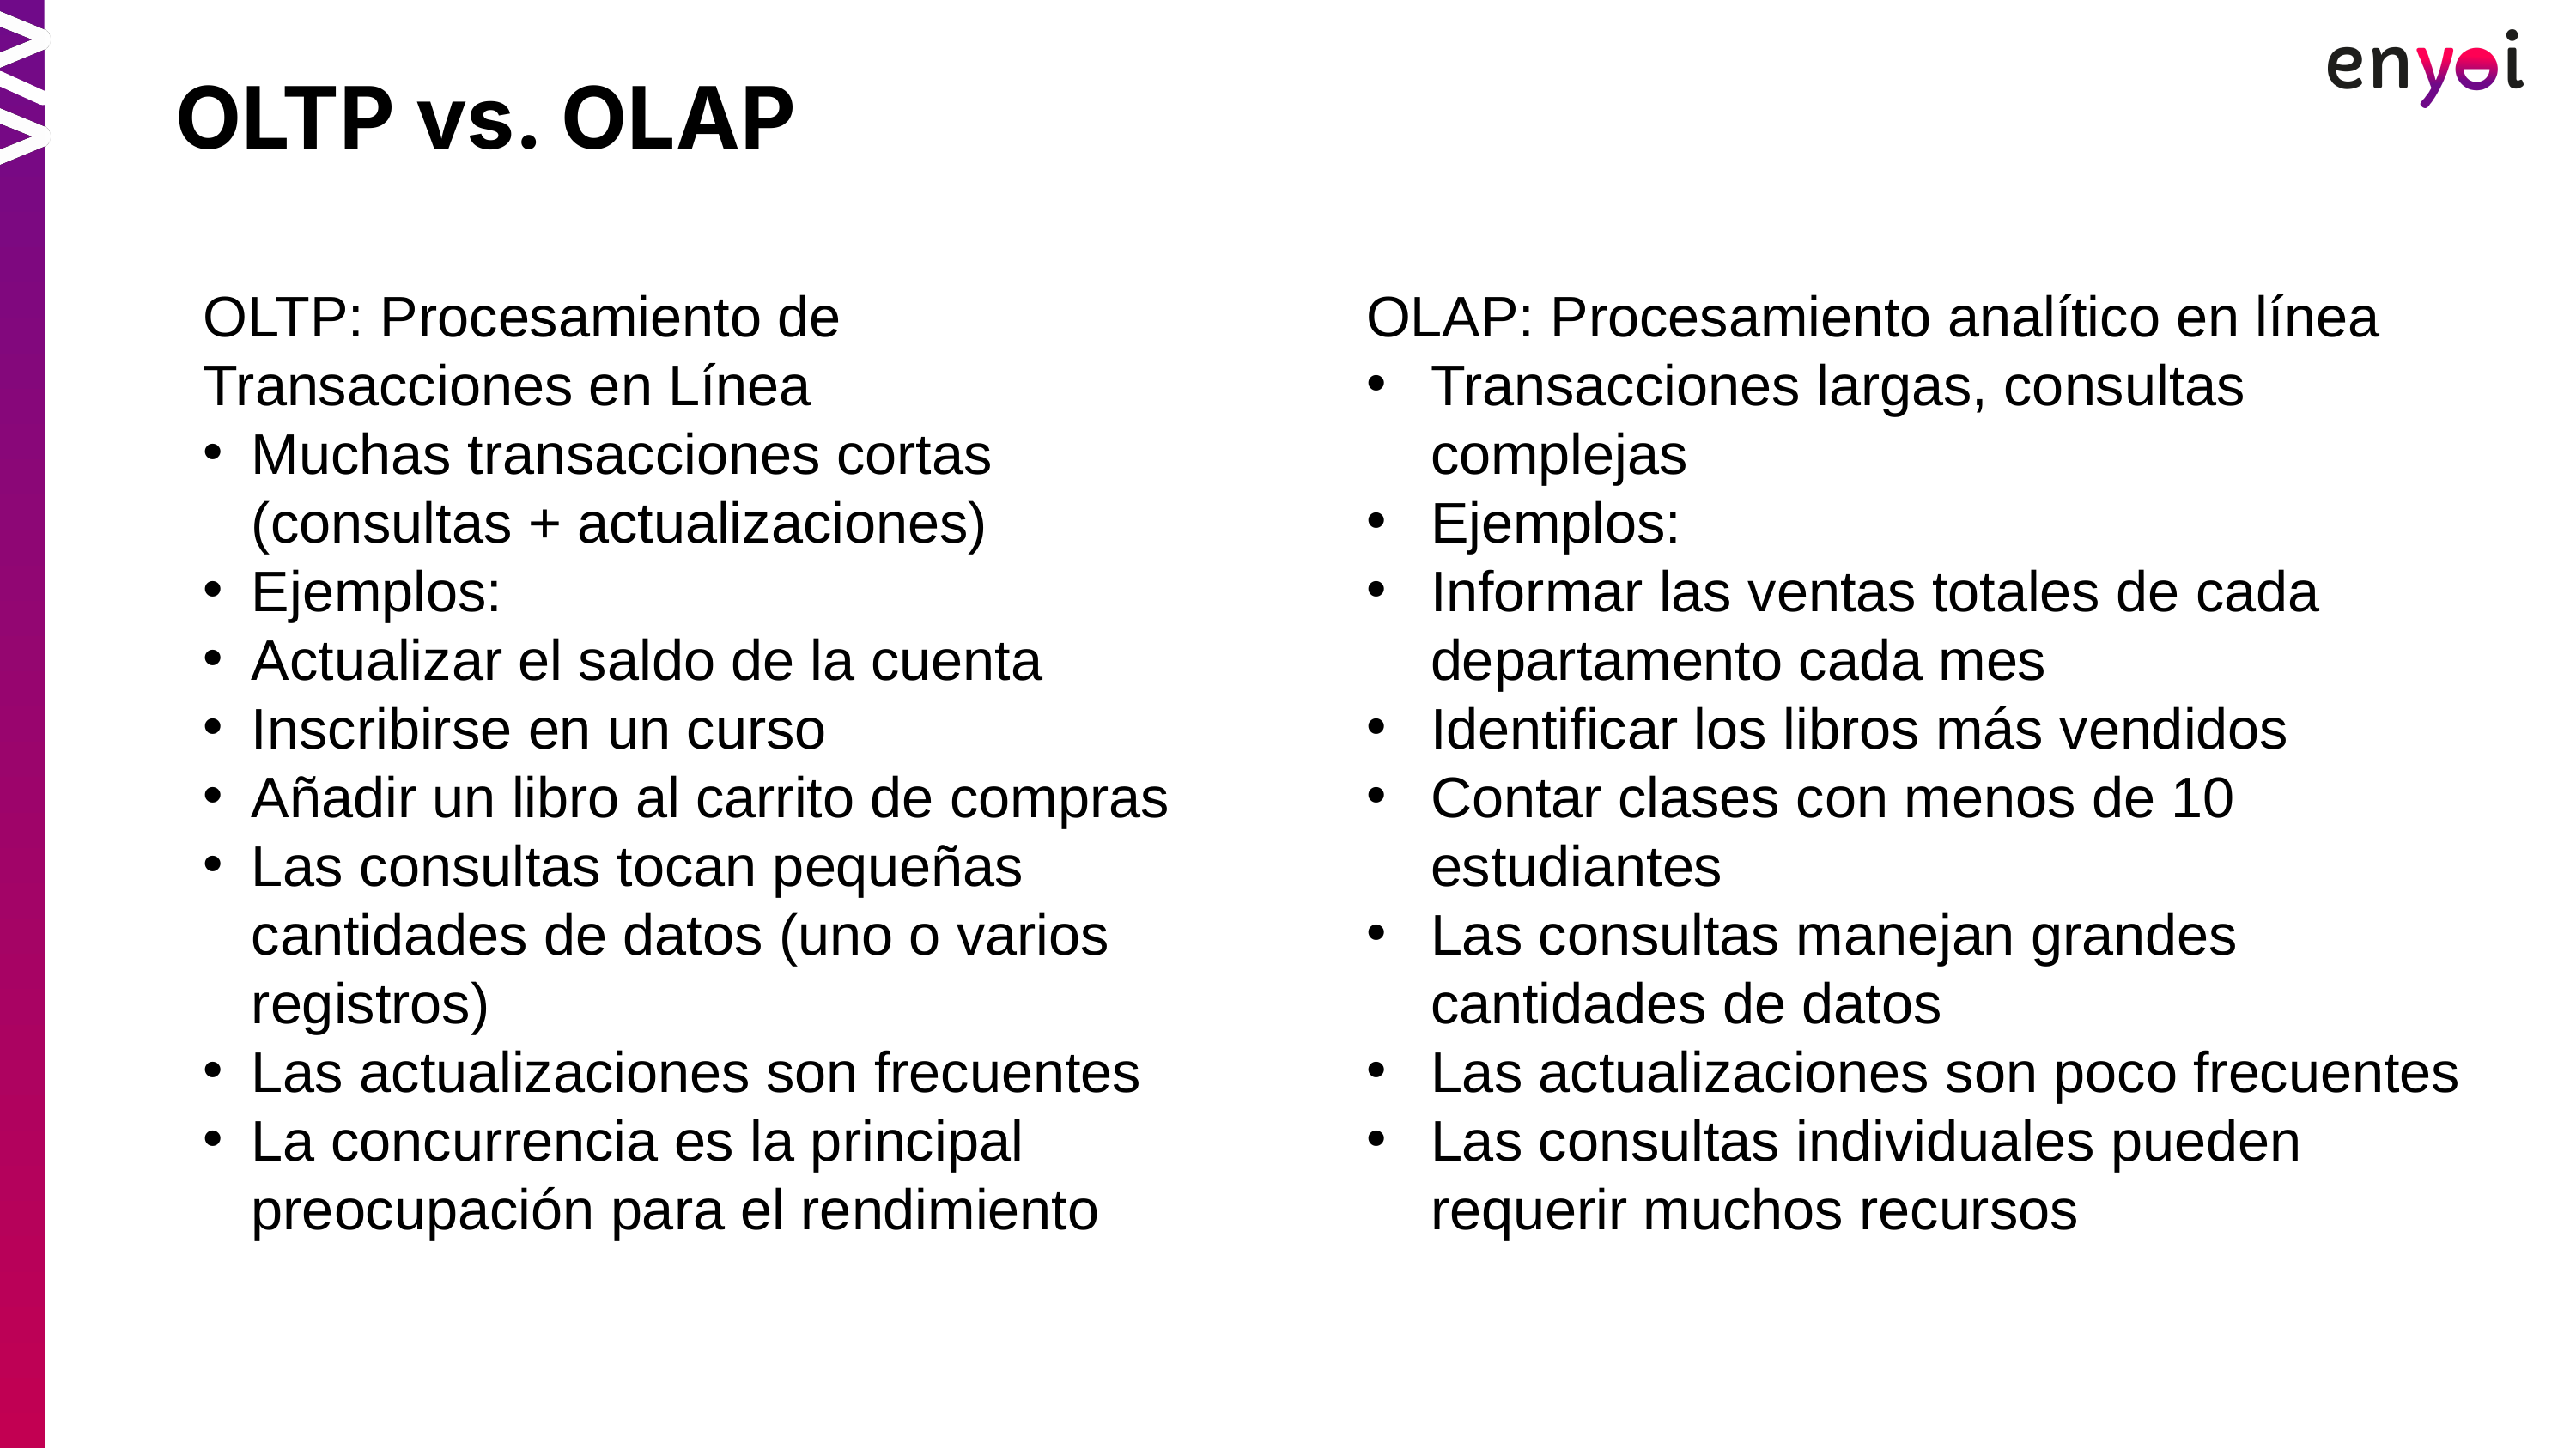

OLTP vs. OLAP

OLTP: Procesamiento de Transacciones en Línea
Muchas transacciones cortas (consultas + actualizaciones)
Ejemplos:
Actualizar el saldo de la cuenta
Inscribirse en un curso
Añadir un libro al carrito de compras
Las consultas tocan pequeñas cantidades de datos (uno o varios registros)
Las actualizaciones son frecuentes
La concurrencia es la principal preocupación para el rendimiento
OLAP: Procesamiento analítico en línea
Transacciones largas, consultas complejas
Ejemplos:
Informar las ventas totales de cada departamento cada mes
Identificar los libros más vendidos
Contar clases con menos de 10 estudiantes
Las consultas manejan grandes cantidades de datos
Las actualizaciones son poco frecuentes
Las consultas individuales pueden requerir muchos recursos